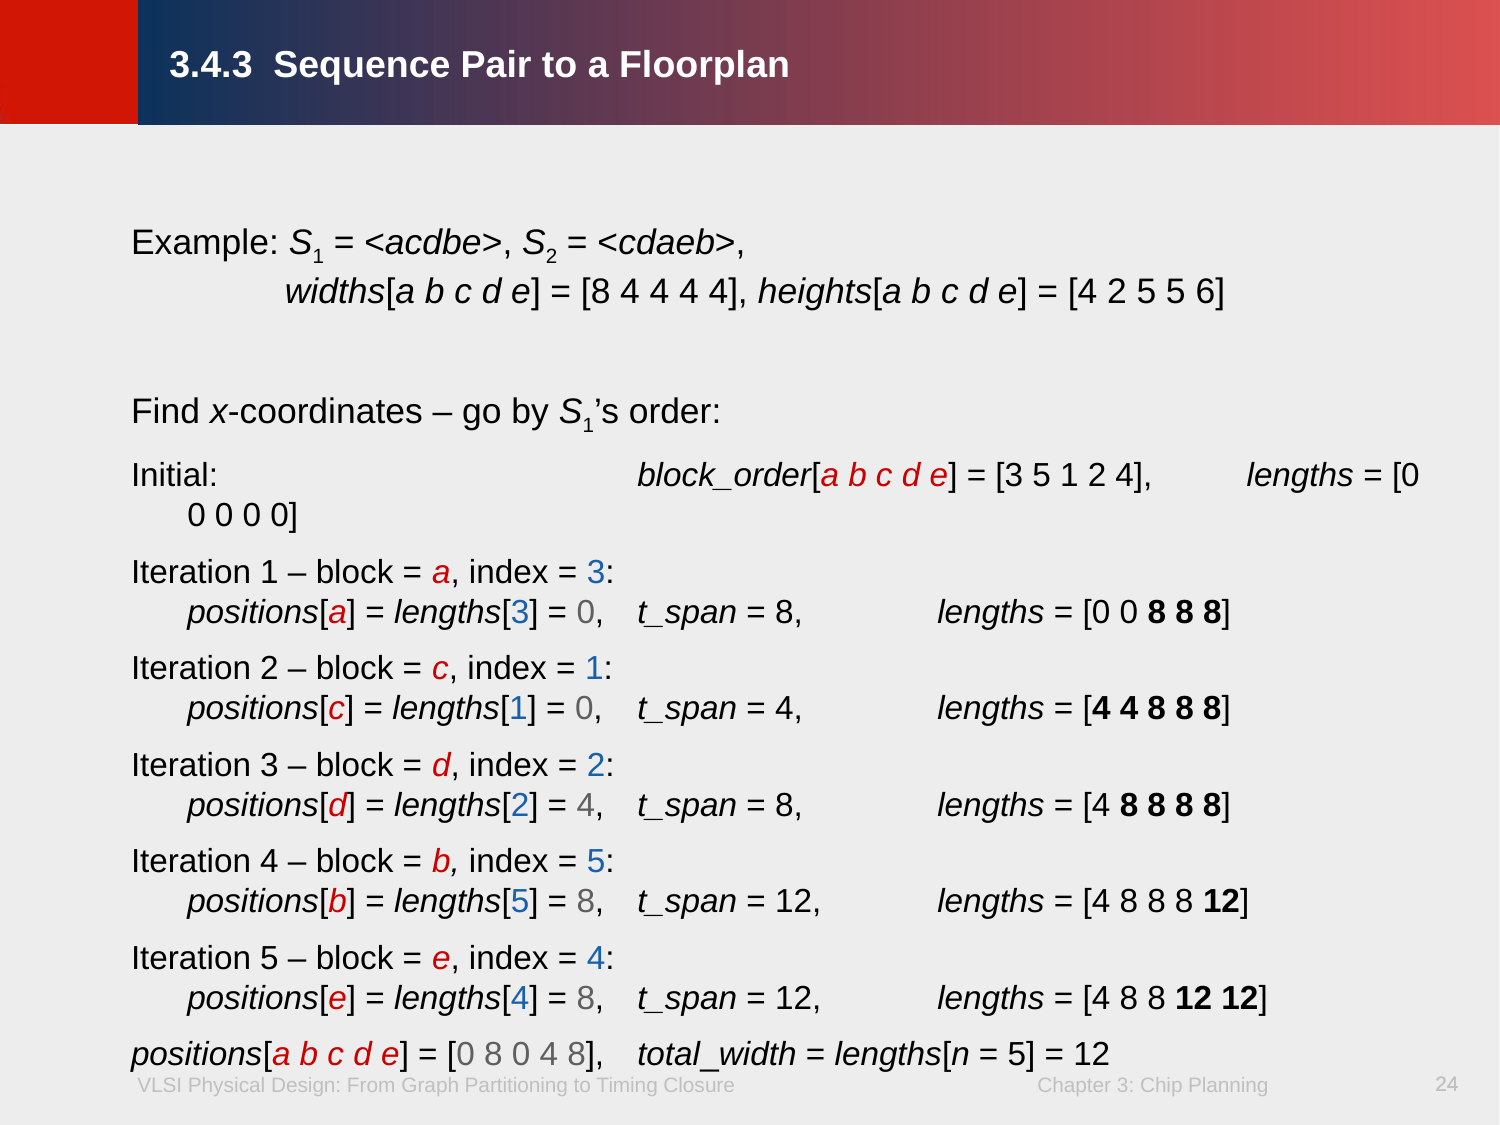

3.4.3  Sequence Pair to a Floorplan
Example: S1 = <acdbe>, S2 = <cdaeb>,
          widths[a b c d e] = [8 4 4 4 4], heights[a b c d e] = [4 2 5 5 6]

Find x-coordinates – go by S1’s order:
Initial:			block_order[a b c d e] = [3 5 1 2 4],   	 lengths = [0 0 0 0 0]
Iteration 1 – block = a, index = 3:
positions[a] = lengths[3] = 0,	t_span = 8, 	lengths = [0 0 8 8 8]
Iteration 2 – block = c, index = 1:
positions[c] = lengths[1] = 0,	t_span = 4,	lengths = [4 4 8 8 8]
Iteration 3 – block = d, index = 2:
positions[d] = lengths[2] = 4, 	t_span = 8,	lengths = [4 8 8 8 8]
Iteration 4 – block = b, index = 5:
positions[b] = lengths[5] = 8, 	t_span = 12,	lengths = [4 8 8 8 12]
Iteration 5 – block = e, index = 4:
positions[e] = lengths[4] = 8, 	t_span = 12,	lengths = [4 8 8 12 12]
positions[a b c d e] = [0 8 0 4 8], 	total_width = lengths[n = 5] = 12
24
24